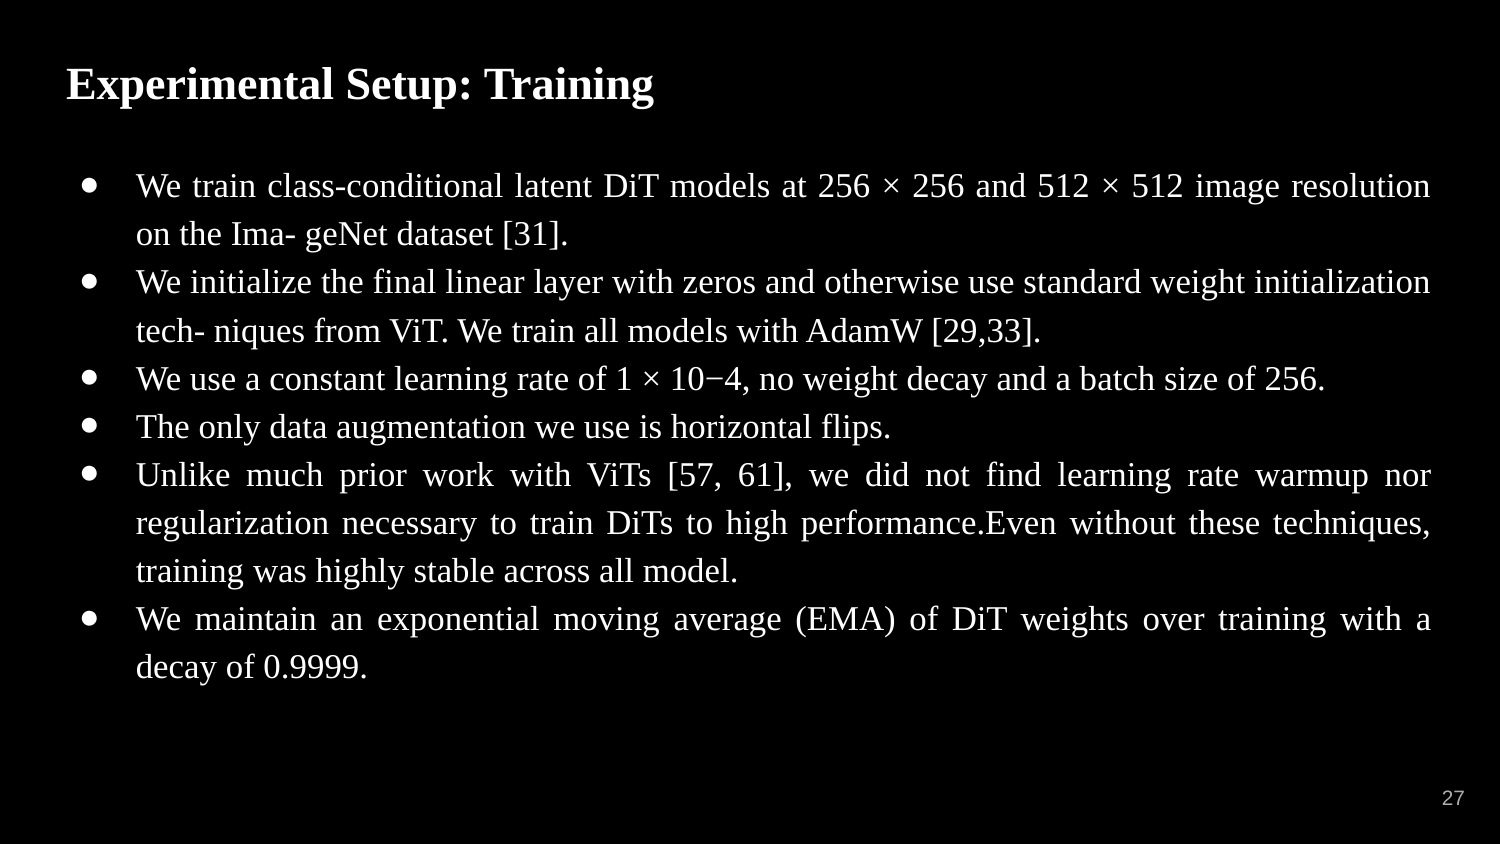

# Experimental Setup: Training

We train class-conditional latent DiT models at 256 × 256 and 512 × 512 image resolution on the Ima- geNet dataset [31].
We initialize the final linear layer with zeros and otherwise use standard weight initialization tech- niques from ViT. We train all models with AdamW [29,33].
We use a constant learning rate of 1 × 10−4, no weight decay and a batch size of 256.
The only data augmentation we use is horizontal flips.
Unlike much prior work with ViTs [57, 61], we did not find learning rate warmup nor regularization necessary to train DiTs to high performance.Even without these techniques, training was highly stable across all model.
We maintain an exponential moving average (EMA) of DiT weights over training with a decay of 0.9999.
27